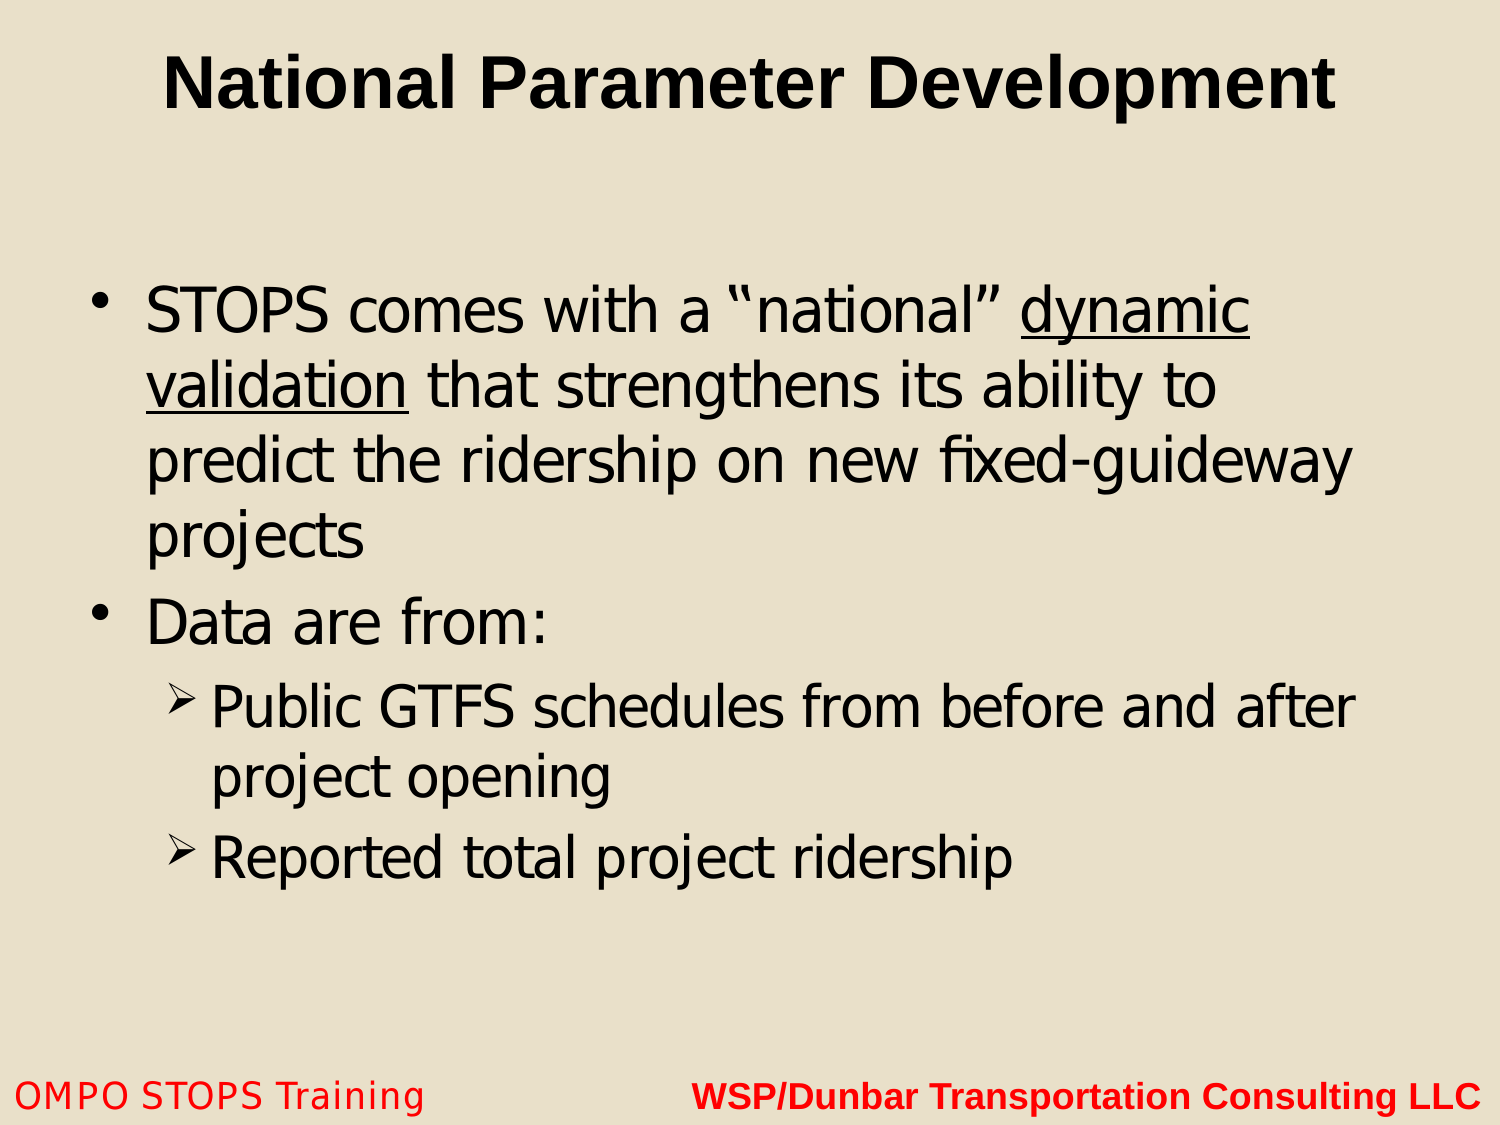

# National Parameter Development
STOPS comes with a “national” dynamic validation that strengthens its ability to predict the ridership on new fixed-guideway projects
Data are from:
Public GTFS schedules from before and after project opening
Reported total project ridership
OMPO STOPS Training                        WSP/Dunbar Transportation Consulting LLC